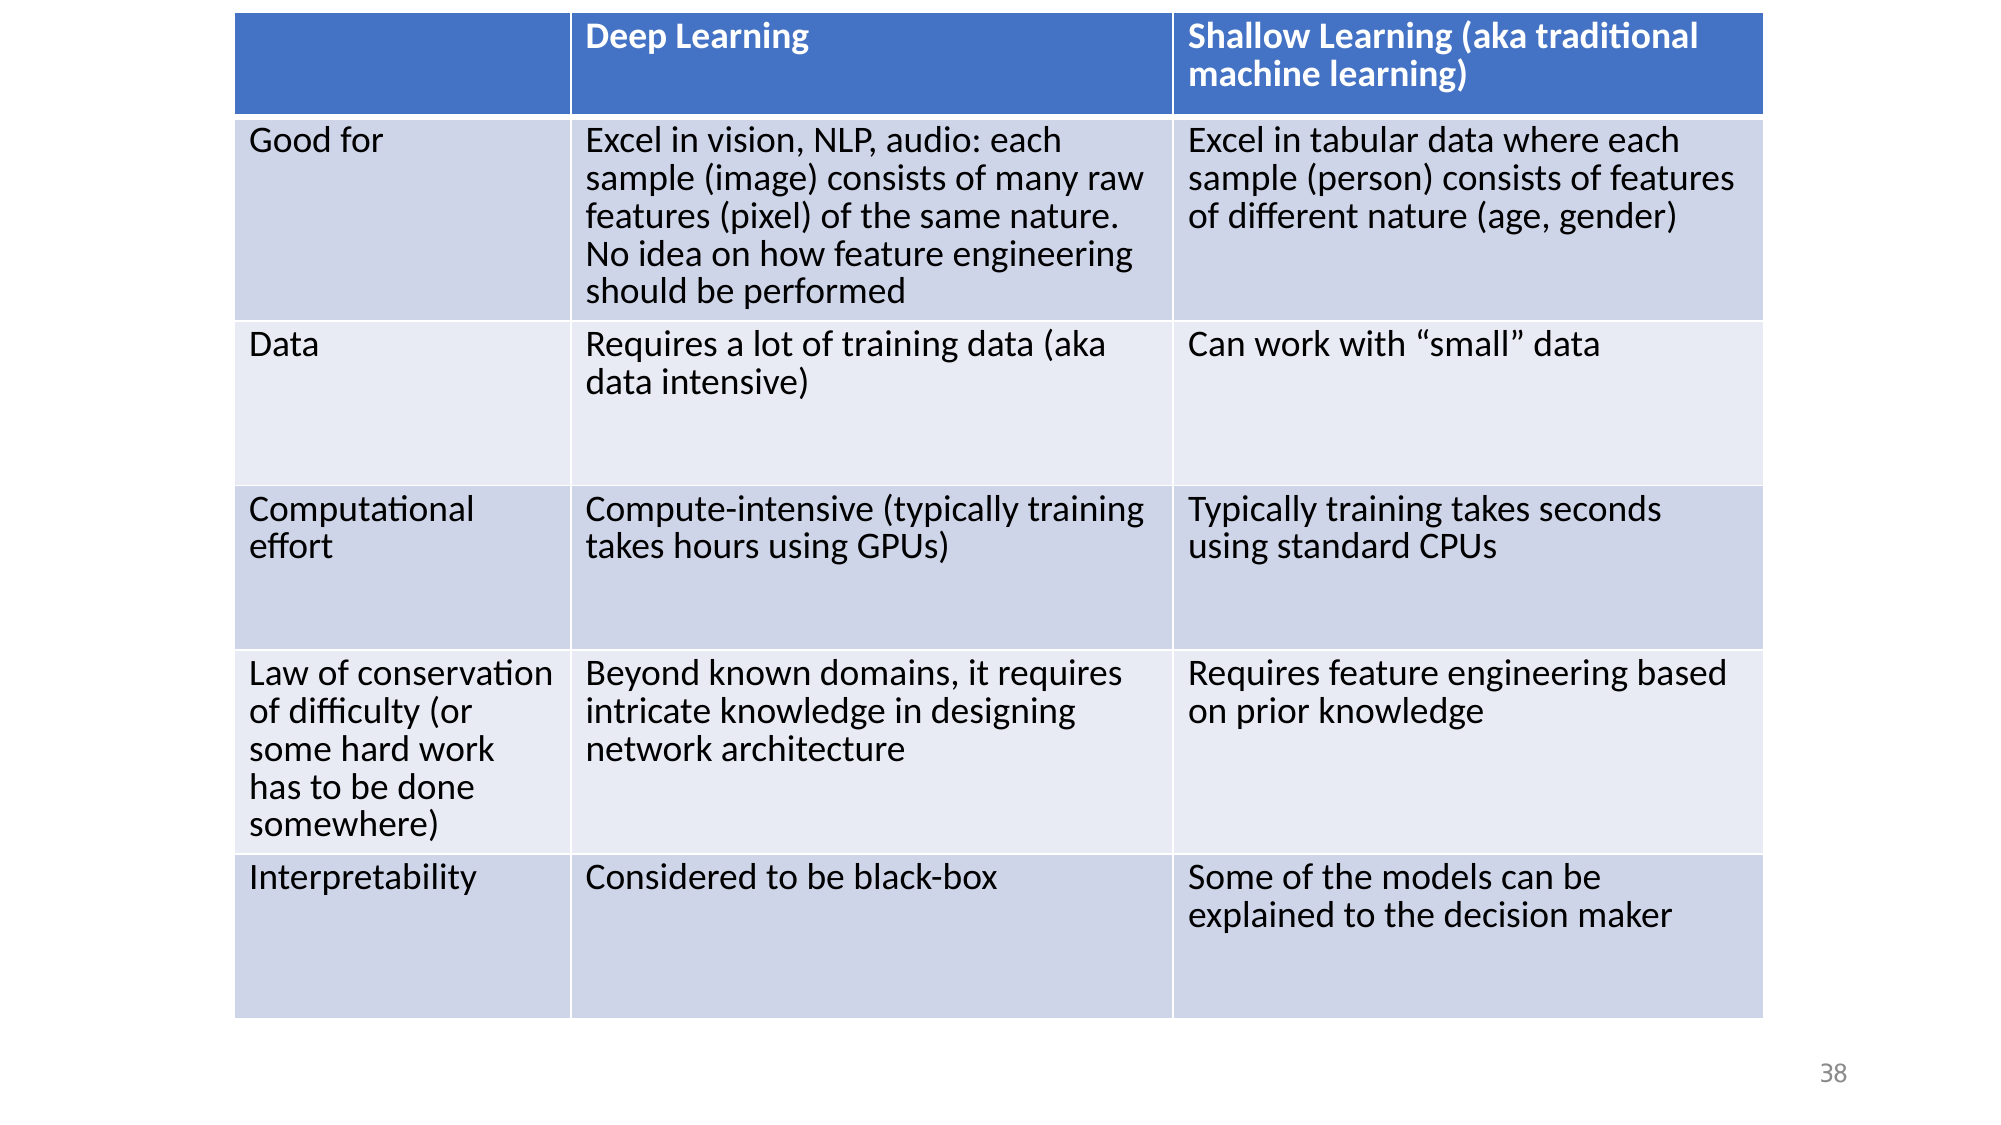

# Deep Learning vs. Shallow Learning
|  | Deep Learning | Shallow Learning (aka traditional machine learning) |
| --- | --- | --- |
| Good for | Excel in vision, NLP, audio: each sample (image) consists of many raw features (pixel) of the same nature. No idea on how feature engineering should be performed | Excel in tabular data where each sample (person) consists of features of different nature (age, gender) |
| Data | Requires a lot of training data (aka data intensive) | Can work with “small” data |
| Computational effort | Compute-intensive (typically training takes hours using GPUs) | Typically training takes seconds using standard CPUs |
| Law of conservation of difficulty (or some hard work has to be done somewhere) | Beyond known domains, it requires intricate knowledge in designing network architecture | Requires feature engineering based on prior knowledge |
| Interpretability | Considered to be black-box | Some of the models can be explained to the decision maker |
38